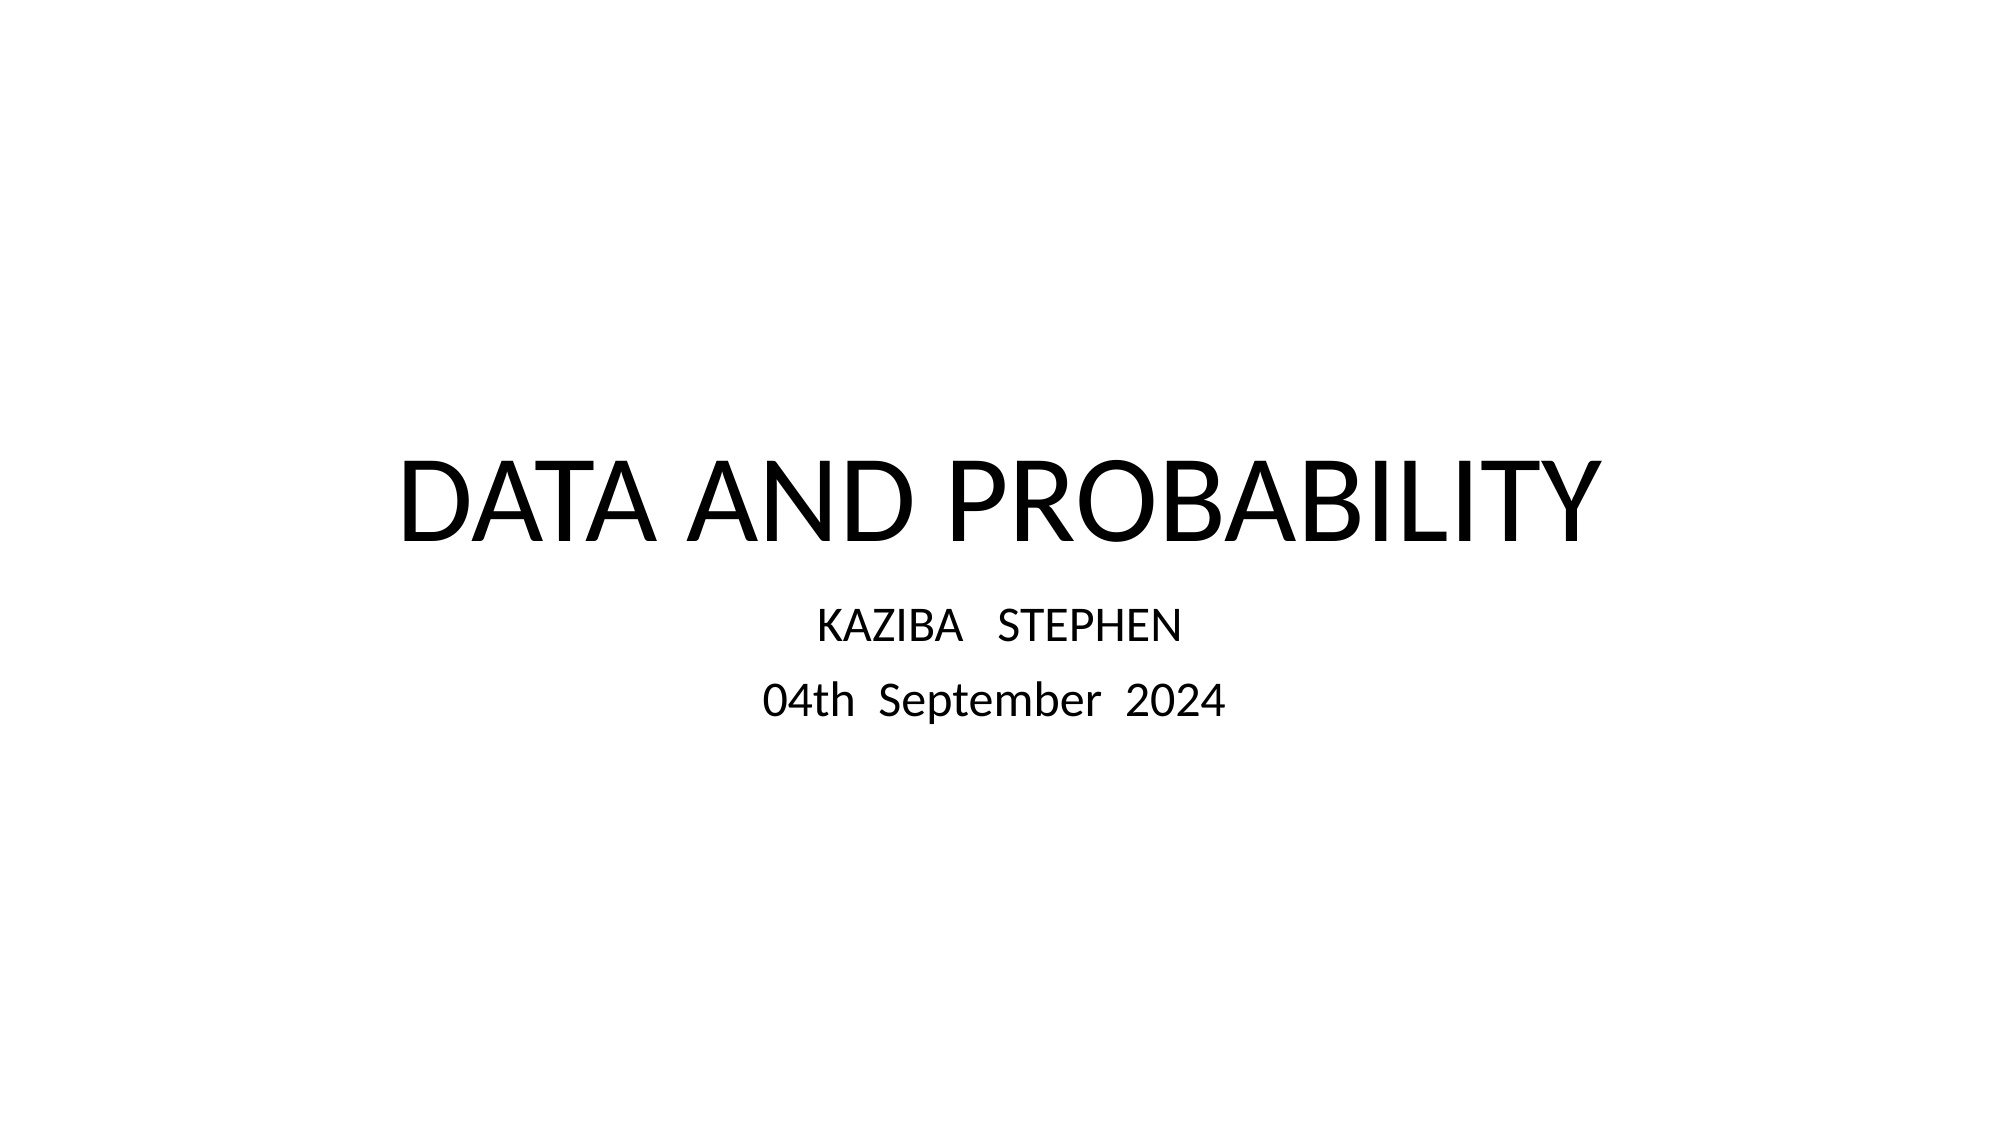

# DATA AND PROBABILITY
KAZIBA   STEPHEN
04th  September  2024